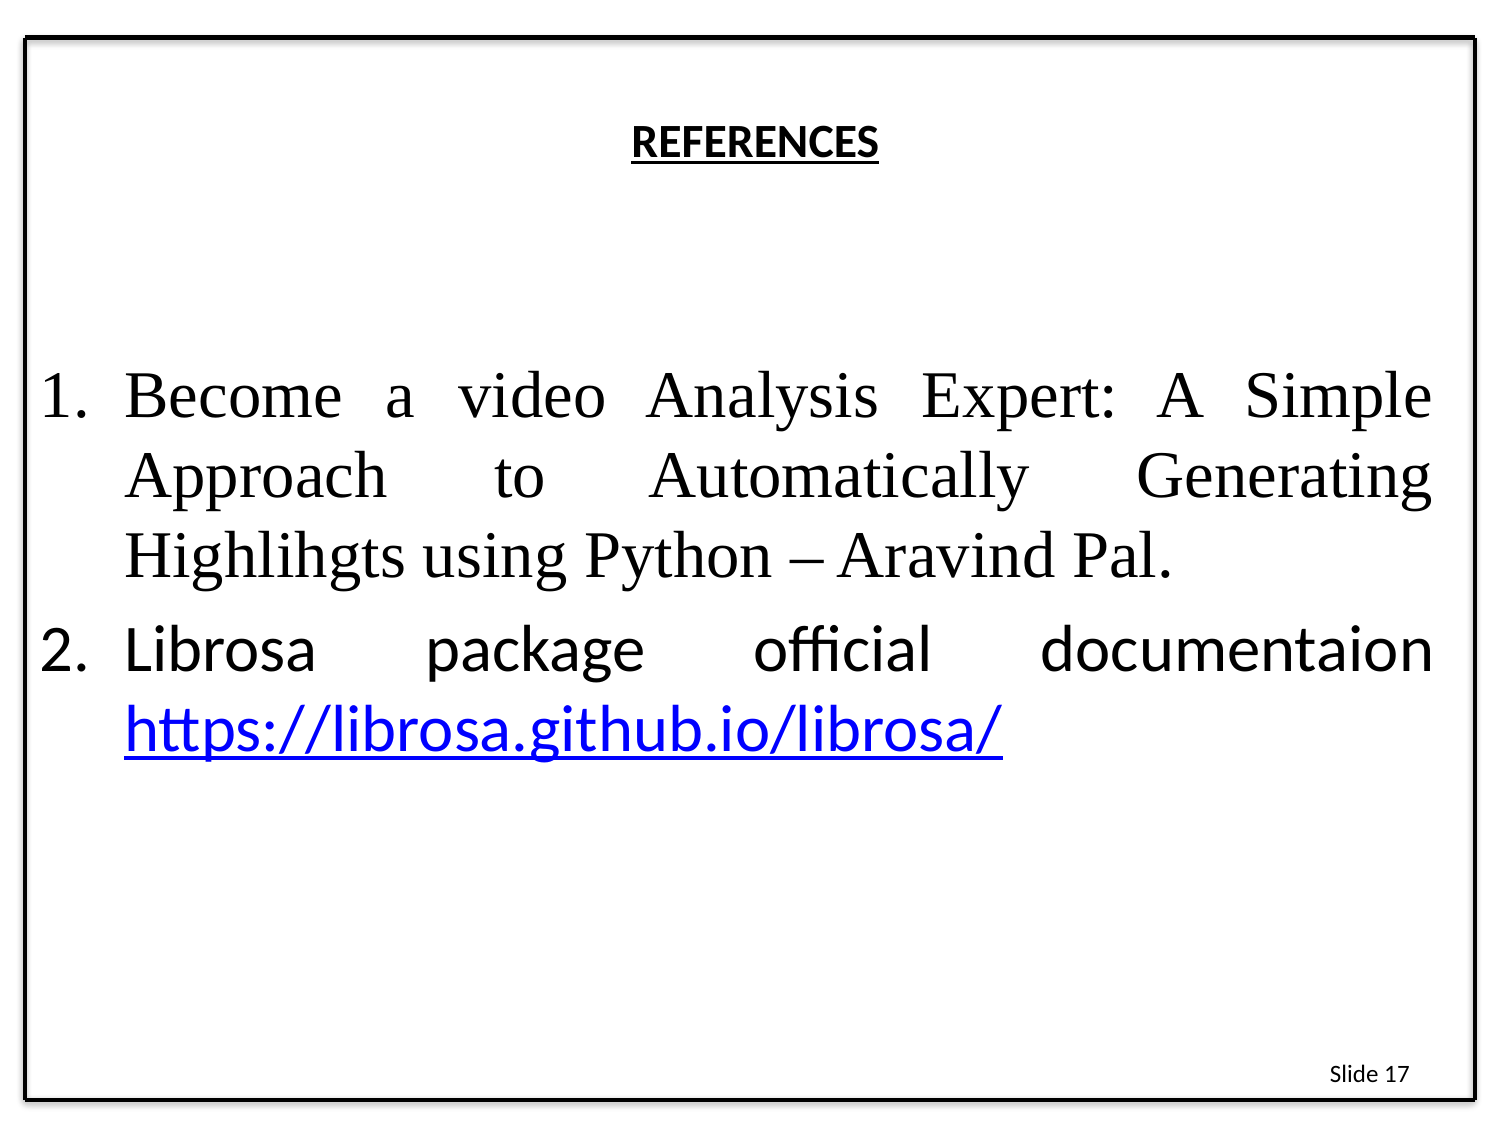

# REFERENCES

Become a video Analysis Expert: A Simple Approach to Automatically Generating Highlihgts using Python – Aravind Pal.
Librosa package official documentaion https://librosa.github.io/librosa/

Slide 17